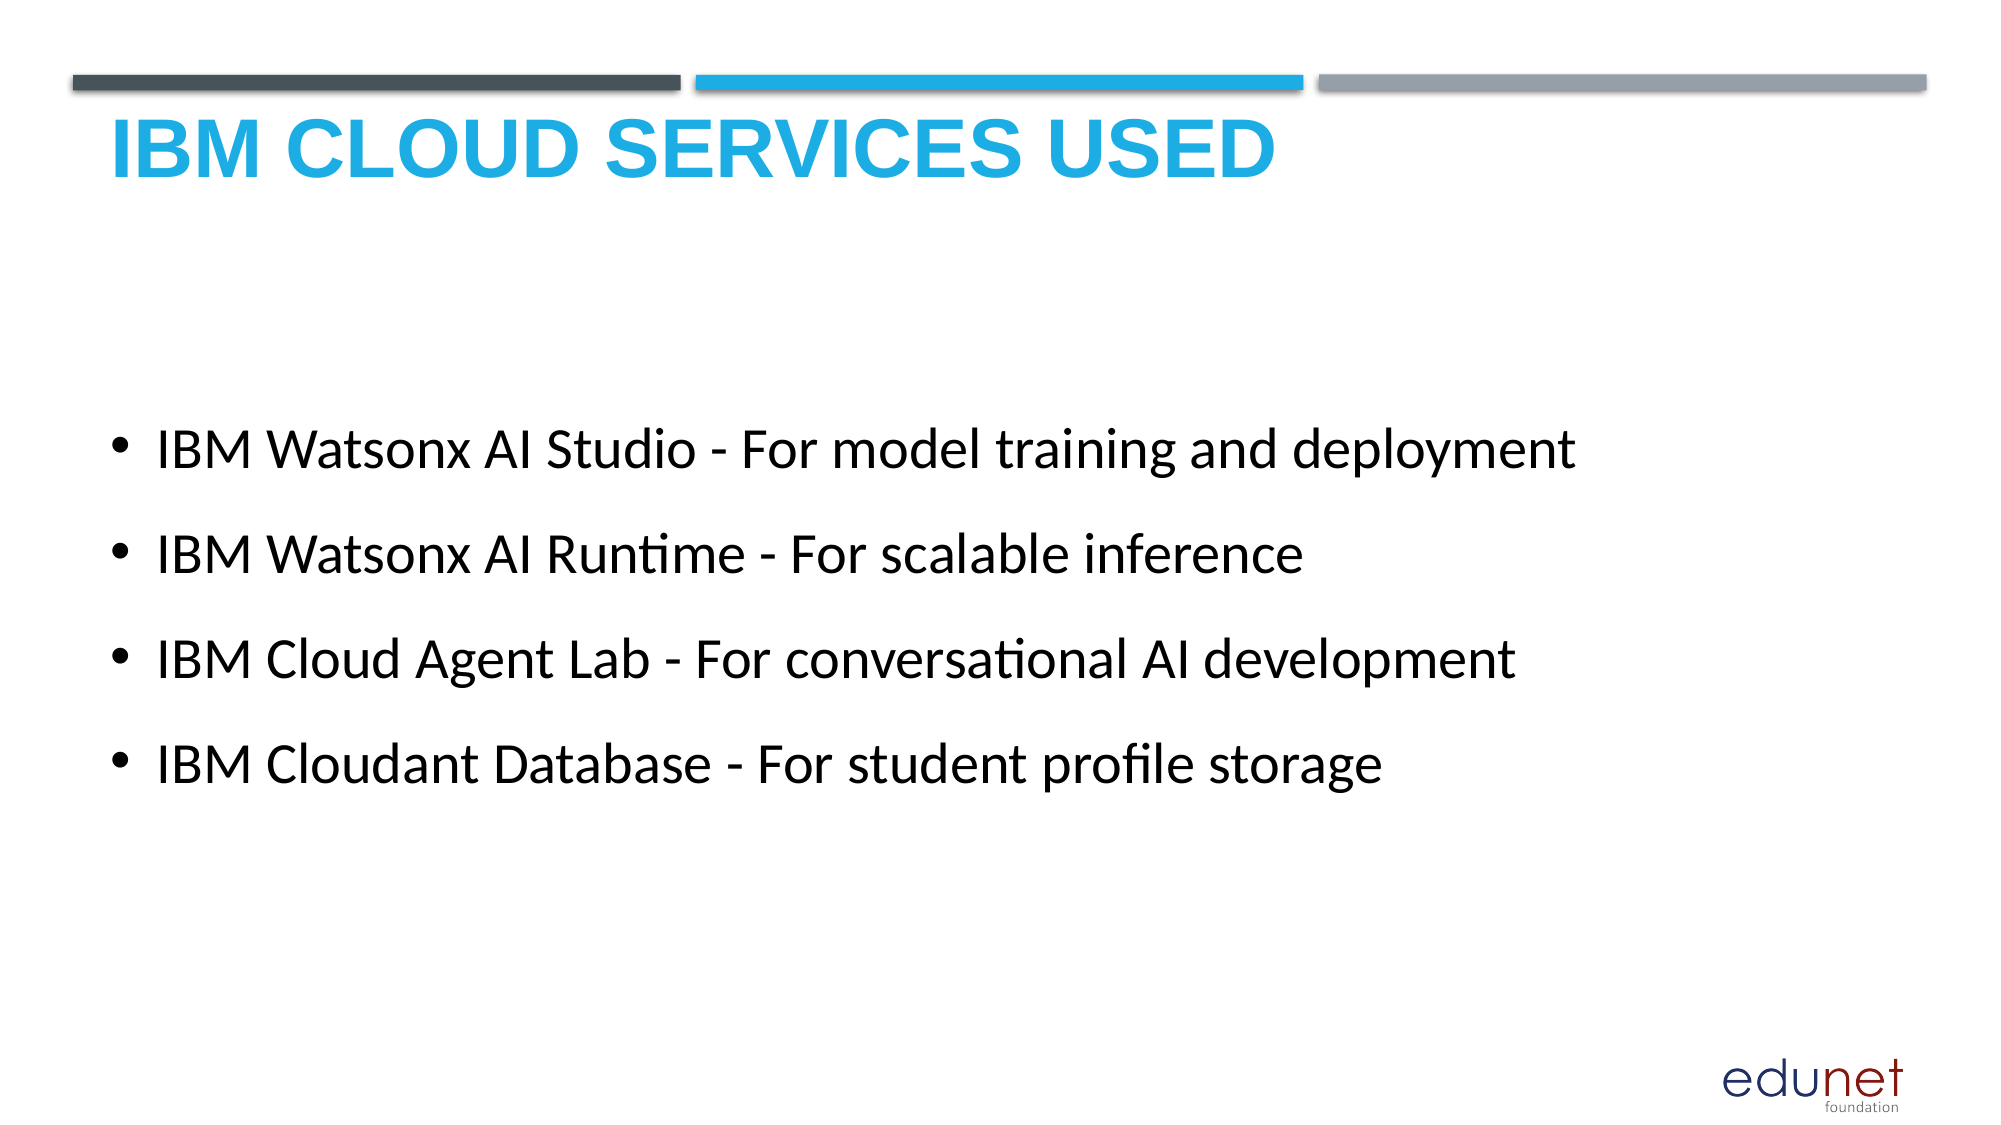

# IBM cloud services used

IBM Watsonx AI Studio - For model training and deployment
IBM Watsonx AI Runtime - For scalable inference
IBM Cloud Agent Lab - For conversational AI development
IBM Cloudant Database - For student profile storage